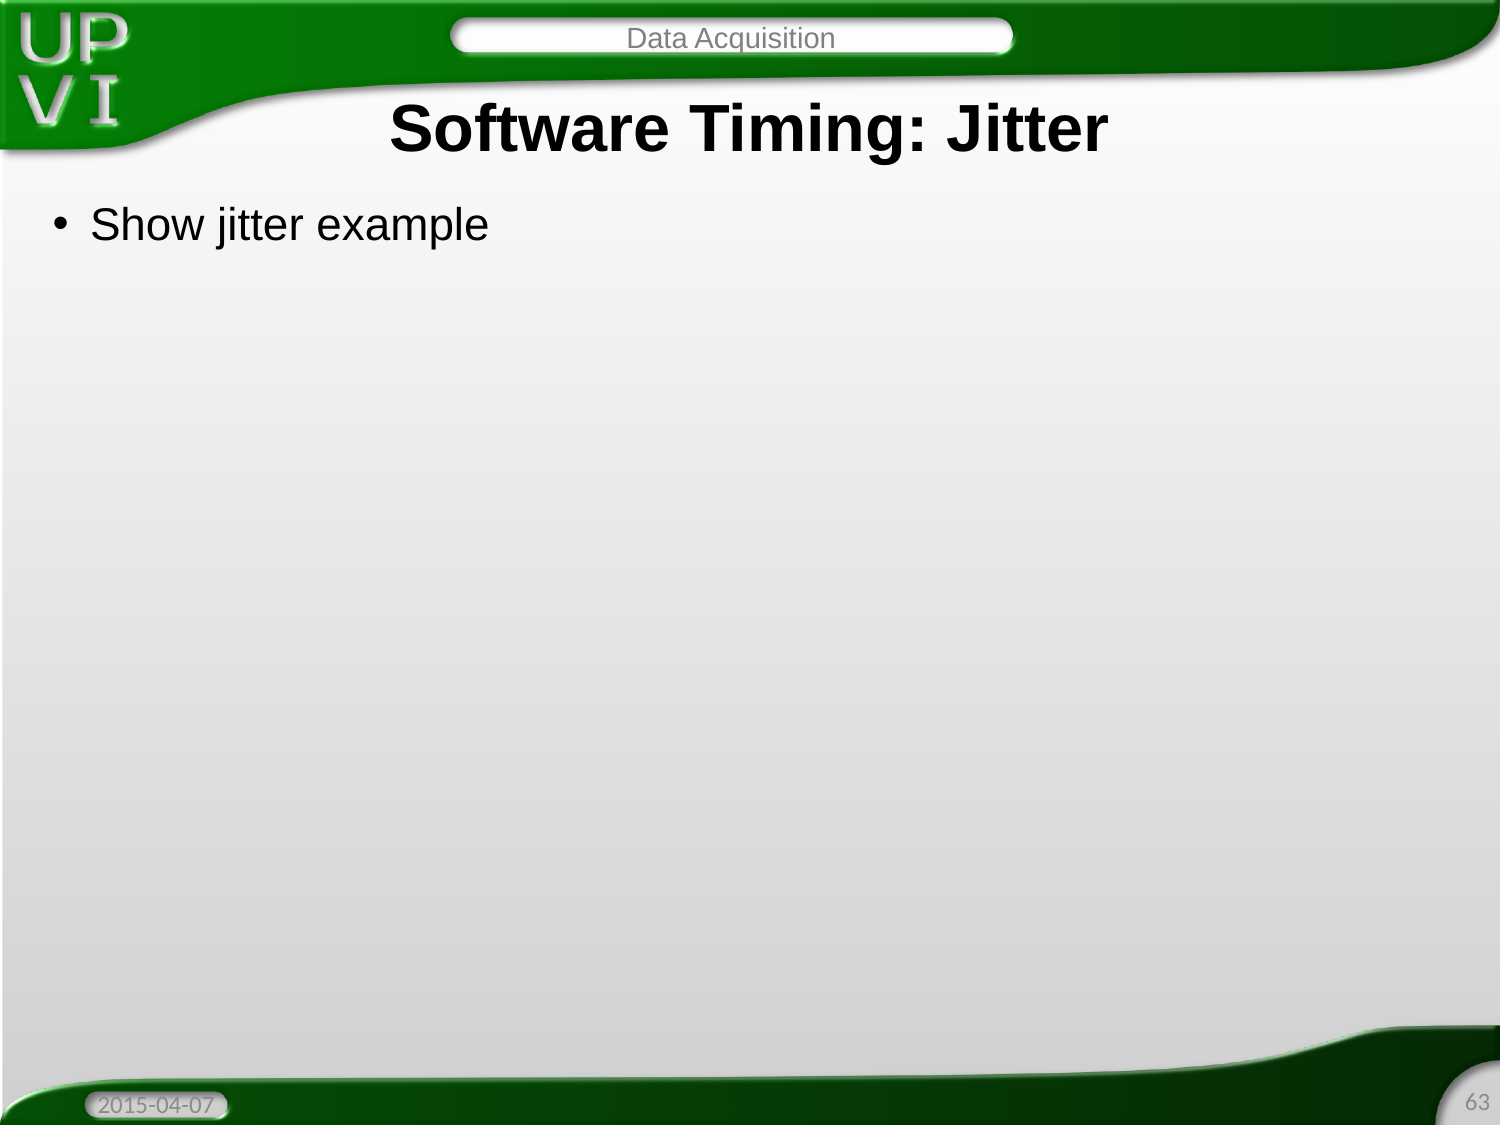

Data Acquisition
# Software Timing: Jitter
Show jitter example

63
2015-04-07